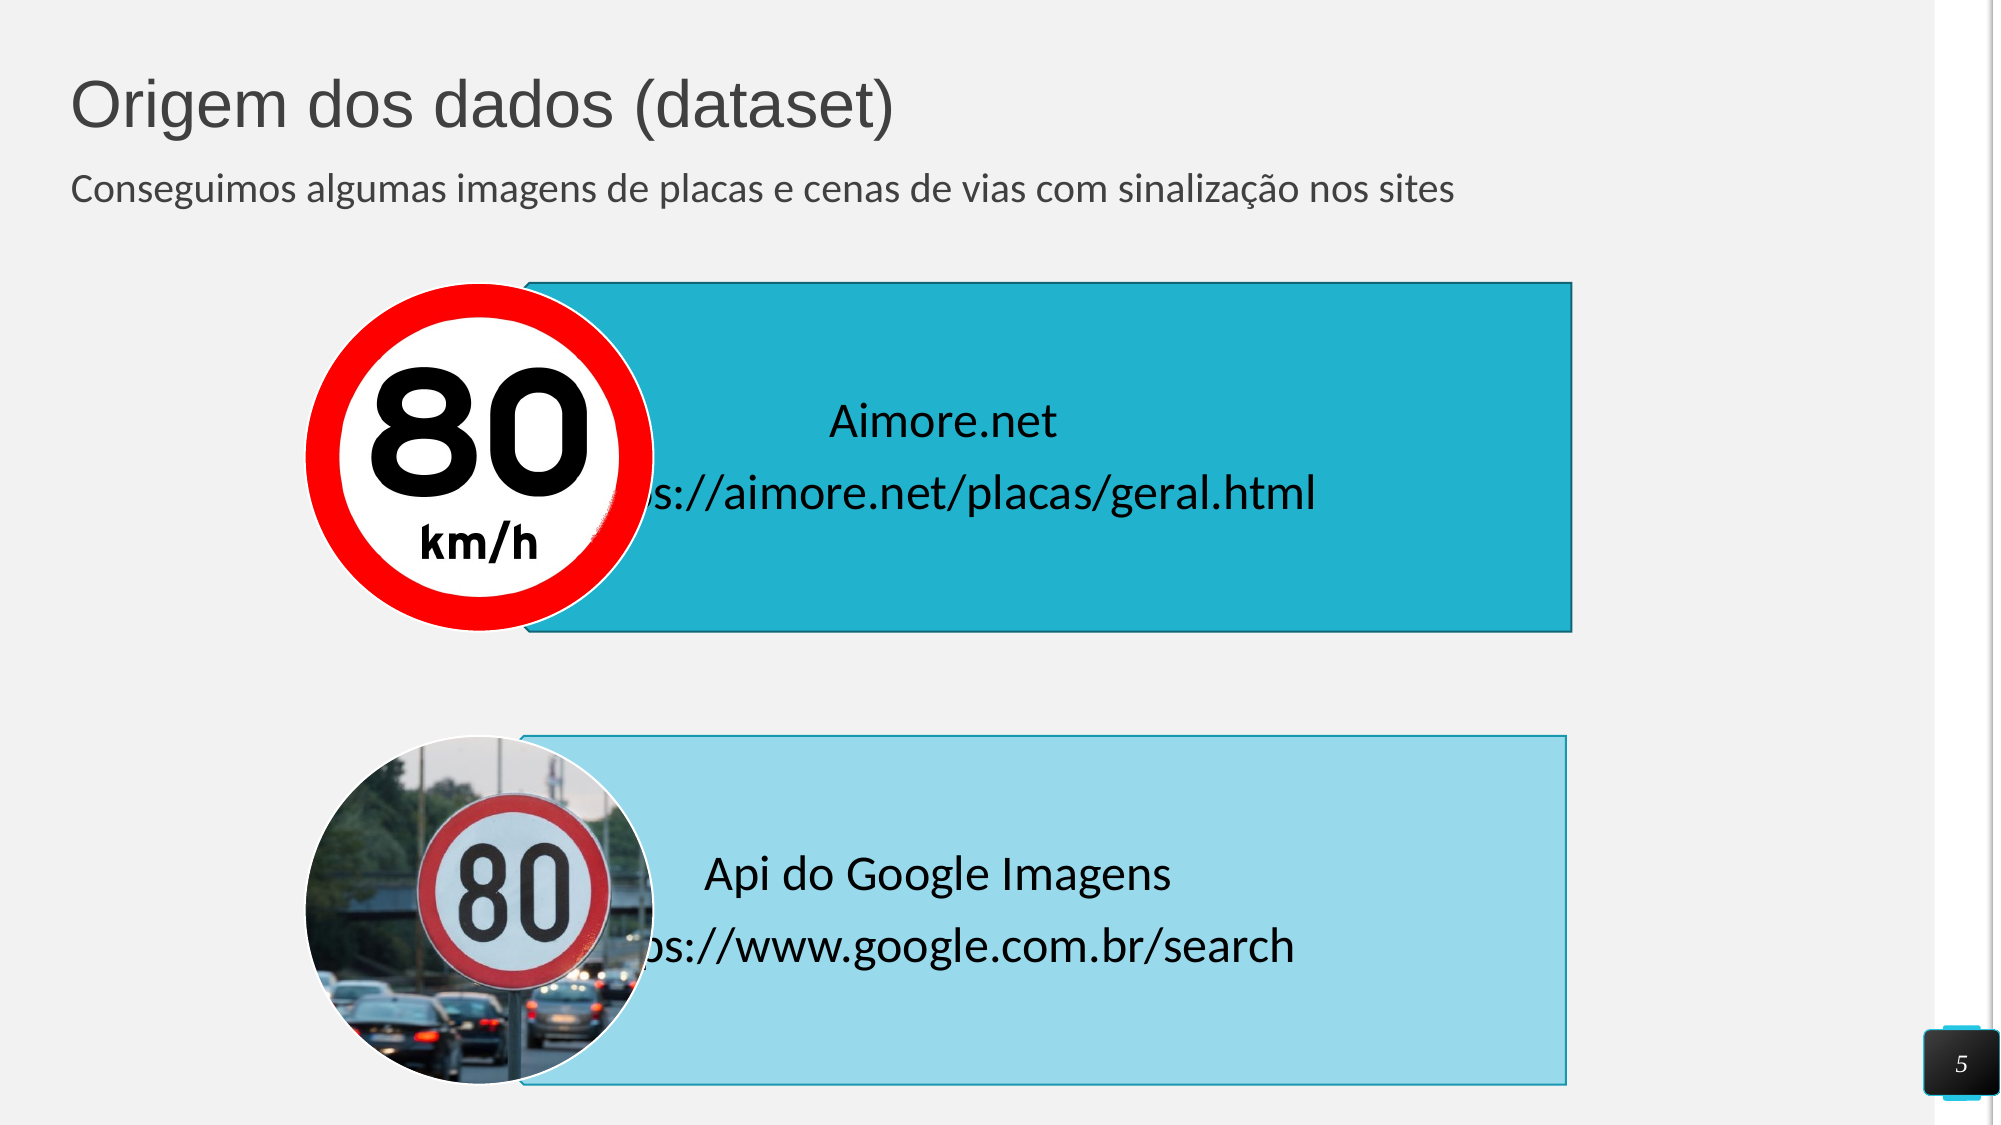

# Origem dos dados (dataset)
Conseguimos algumas imagens de placas e cenas de vias com sinalização nos sites
Aimore.net
https://aimore.net/placas/geral.html
Api do Google Imagens
https://www.google.com.br/search
5